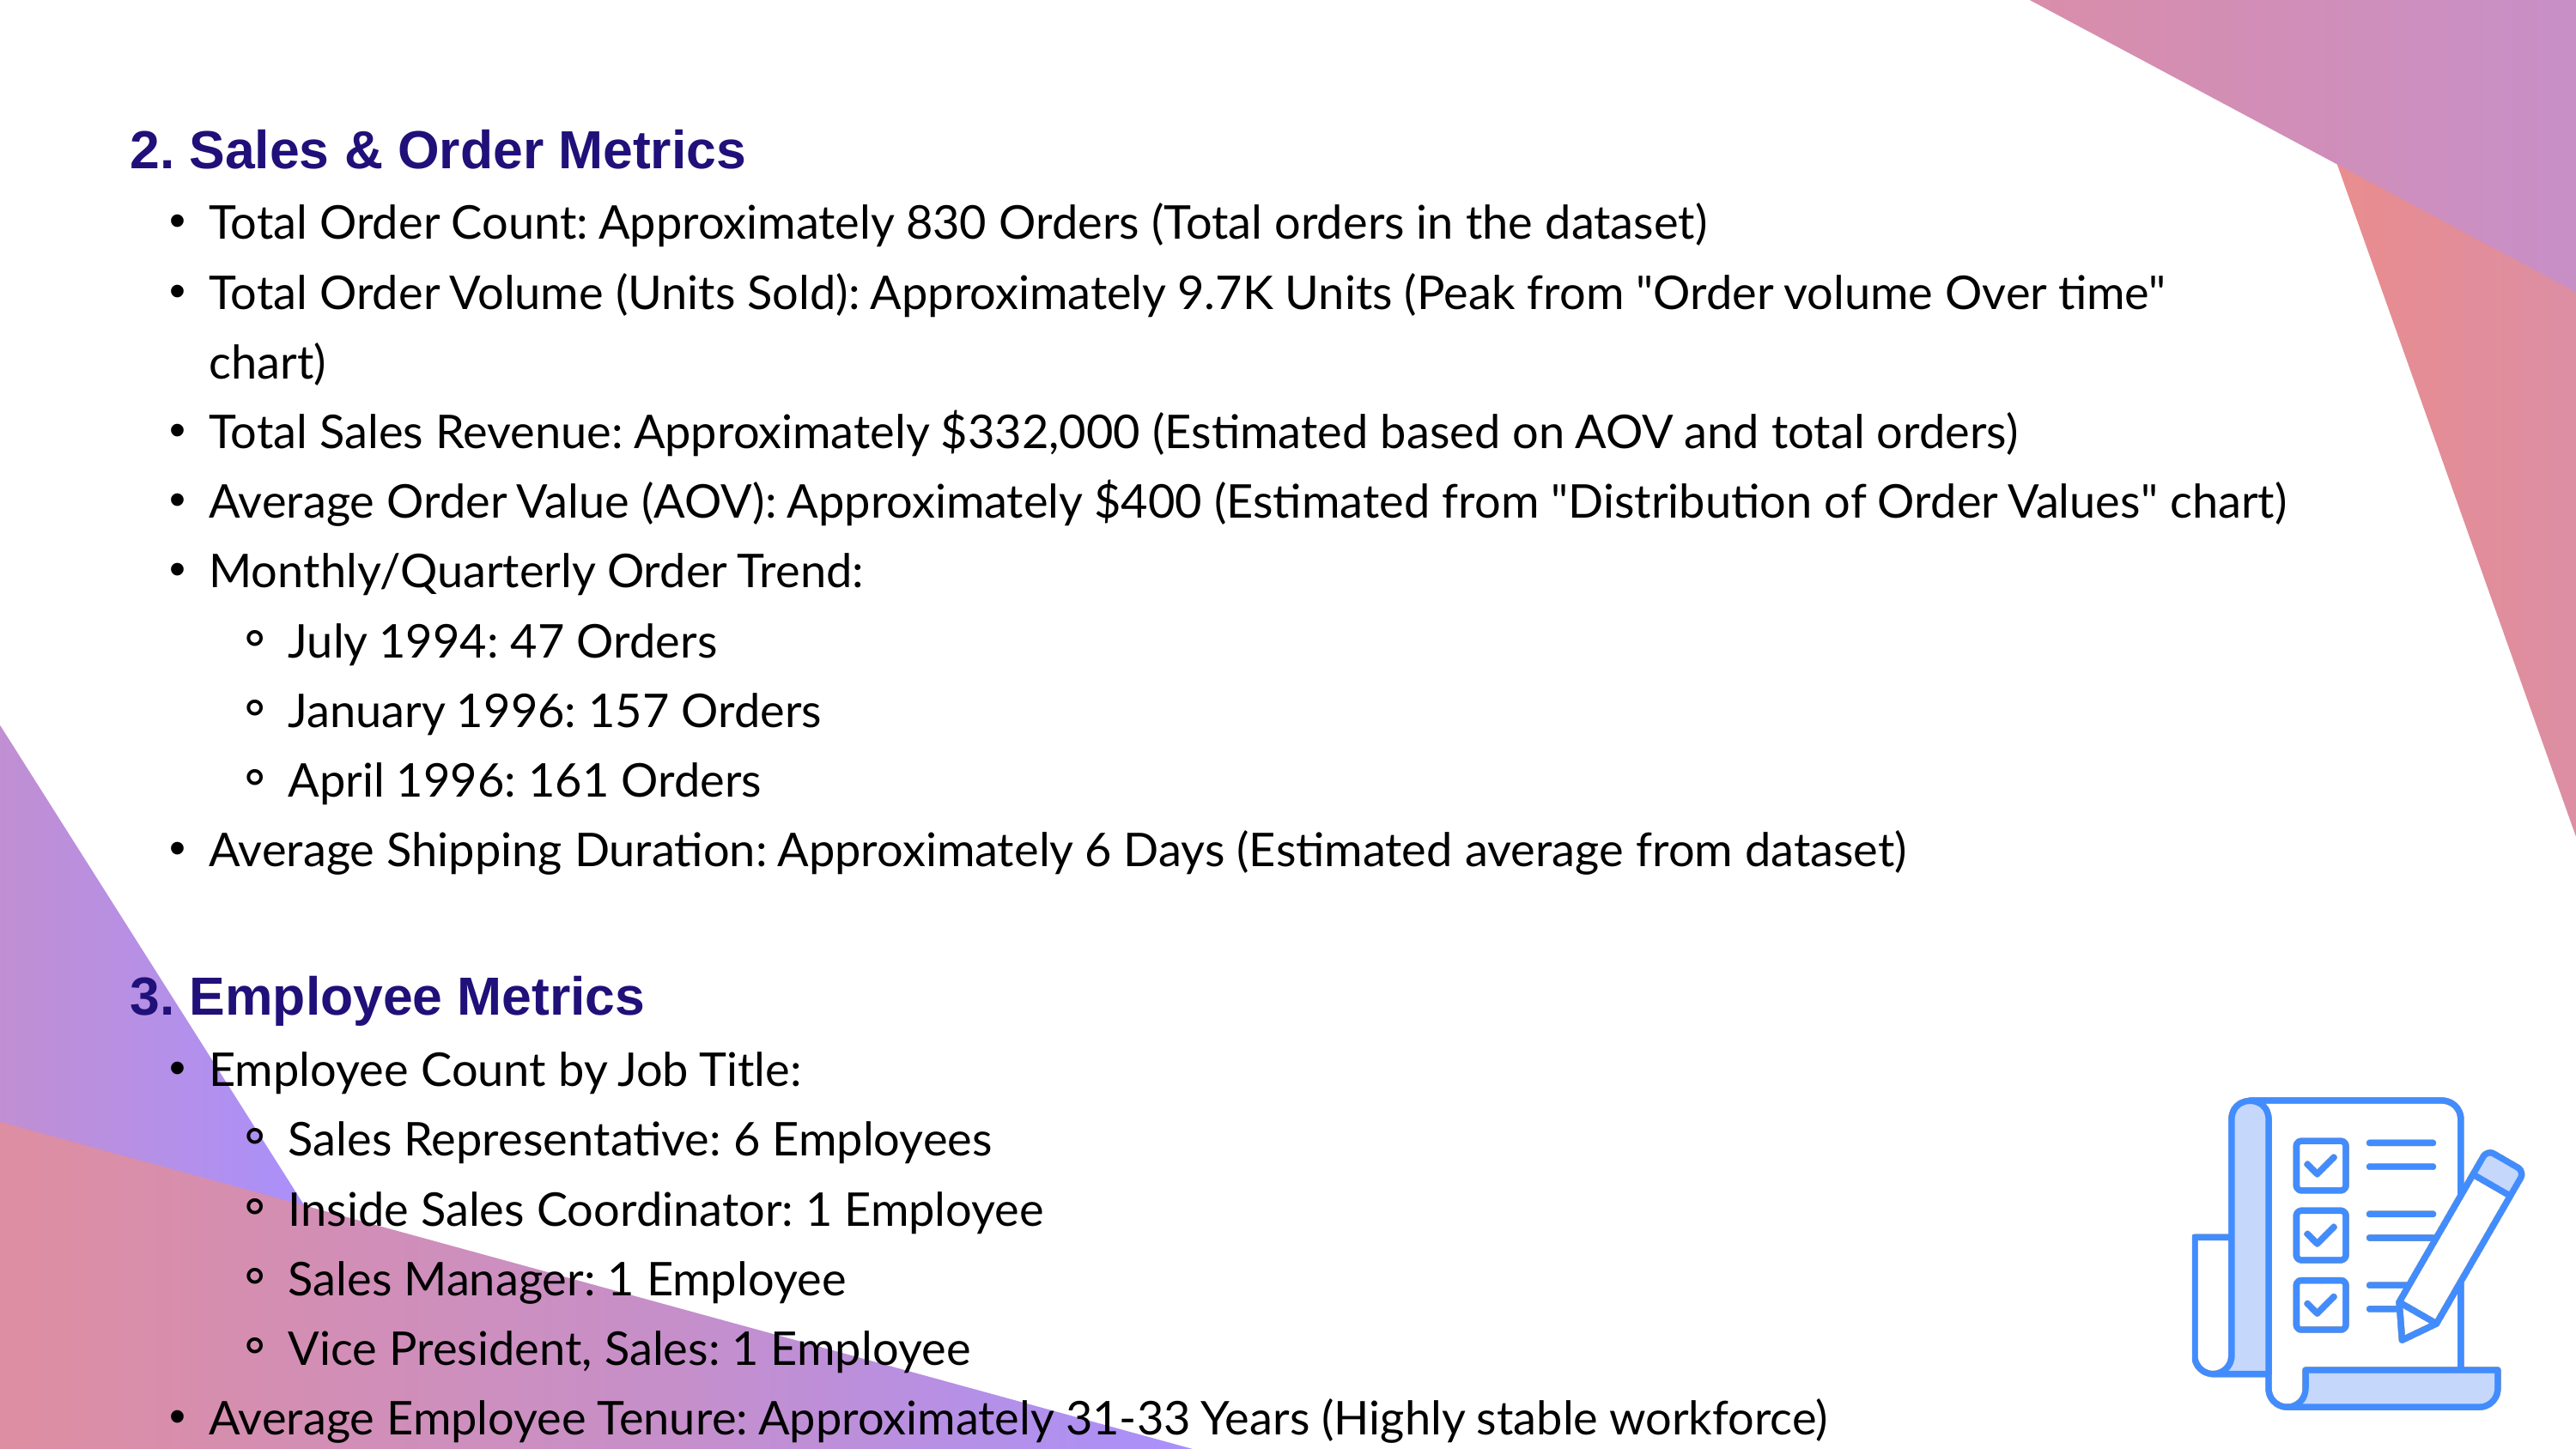

2. Sales & Order Metrics
Total Order Count: Approximately 830 Orders (Total orders in the dataset)
Total Order Volume (Units Sold): Approximately 9.7K Units (Peak from "Order volume Over time" chart)
Total Sales Revenue: Approximately $332,000 (Estimated based on AOV and total orders)
Average Order Value (AOV): Approximately $400 (Estimated from "Distribution of Order Values" chart)
Monthly/Quarterly Order Trend:
July 1994: 47 Orders
January 1996: 157 Orders
April 1996: 161 Orders
Average Shipping Duration: Approximately 6 Days (Estimated average from dataset)

3. Employee Metrics
Employee Count by Job Title:
Sales Representative: 6 Employees
Inside Sales Coordinator: 1 Employee
Sales Manager: 1 Employee
Vice President, Sales: 1 Employee
Average Employee Tenure: Approximately 31-33 Years (Highly stable workforce)